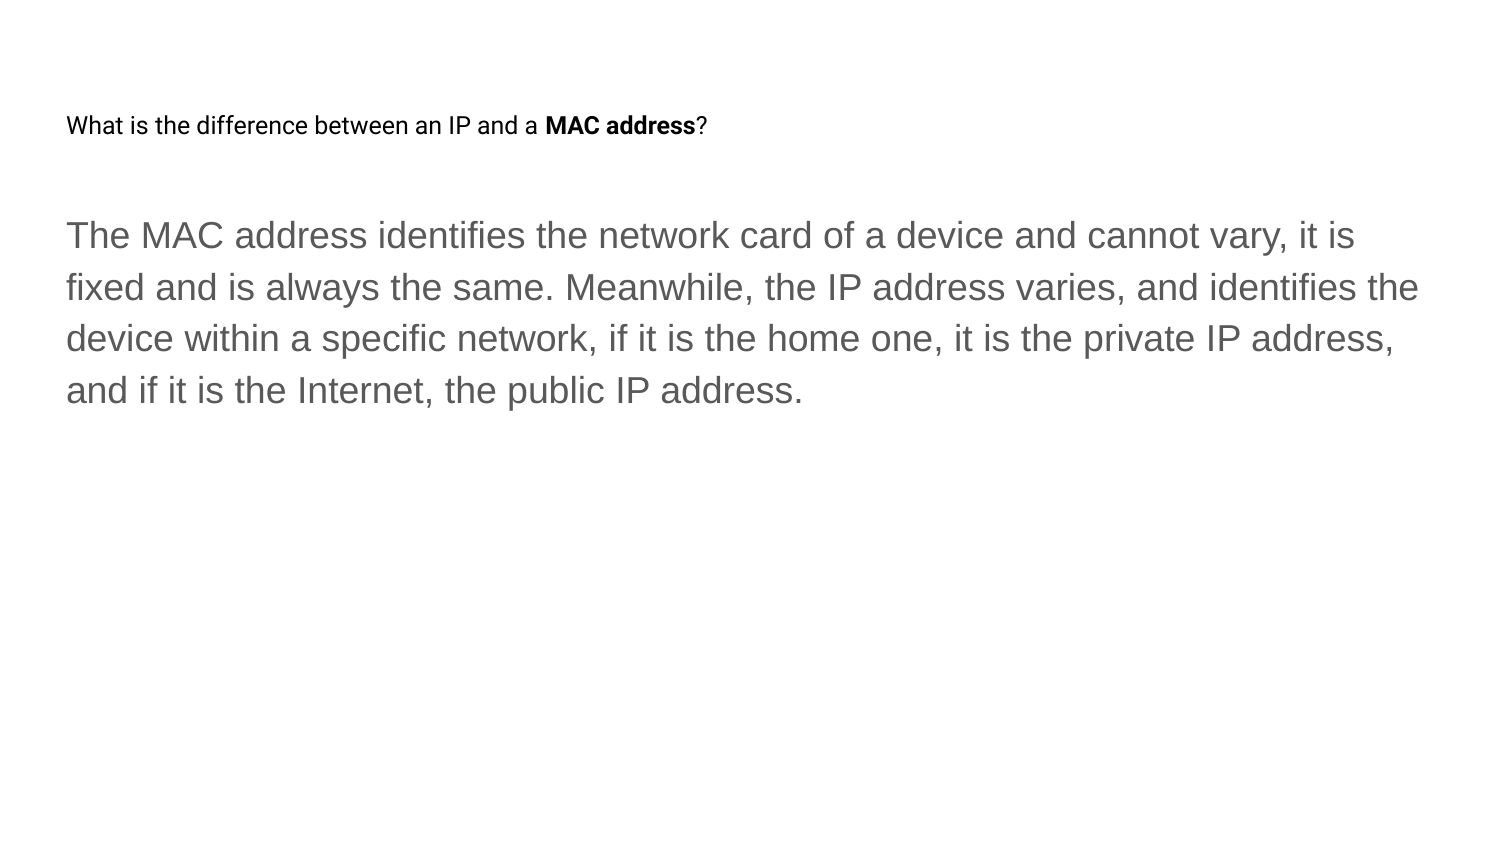

# What is the difference between an IP and a MAC address?

The MAC address identifies the network card of a device and cannot vary, it is fixed and is always the same. Meanwhile, the IP address varies, and identifies the device within a specific network, if it is the home one, it is the private IP address, and if it is the Internet, the public IP address.